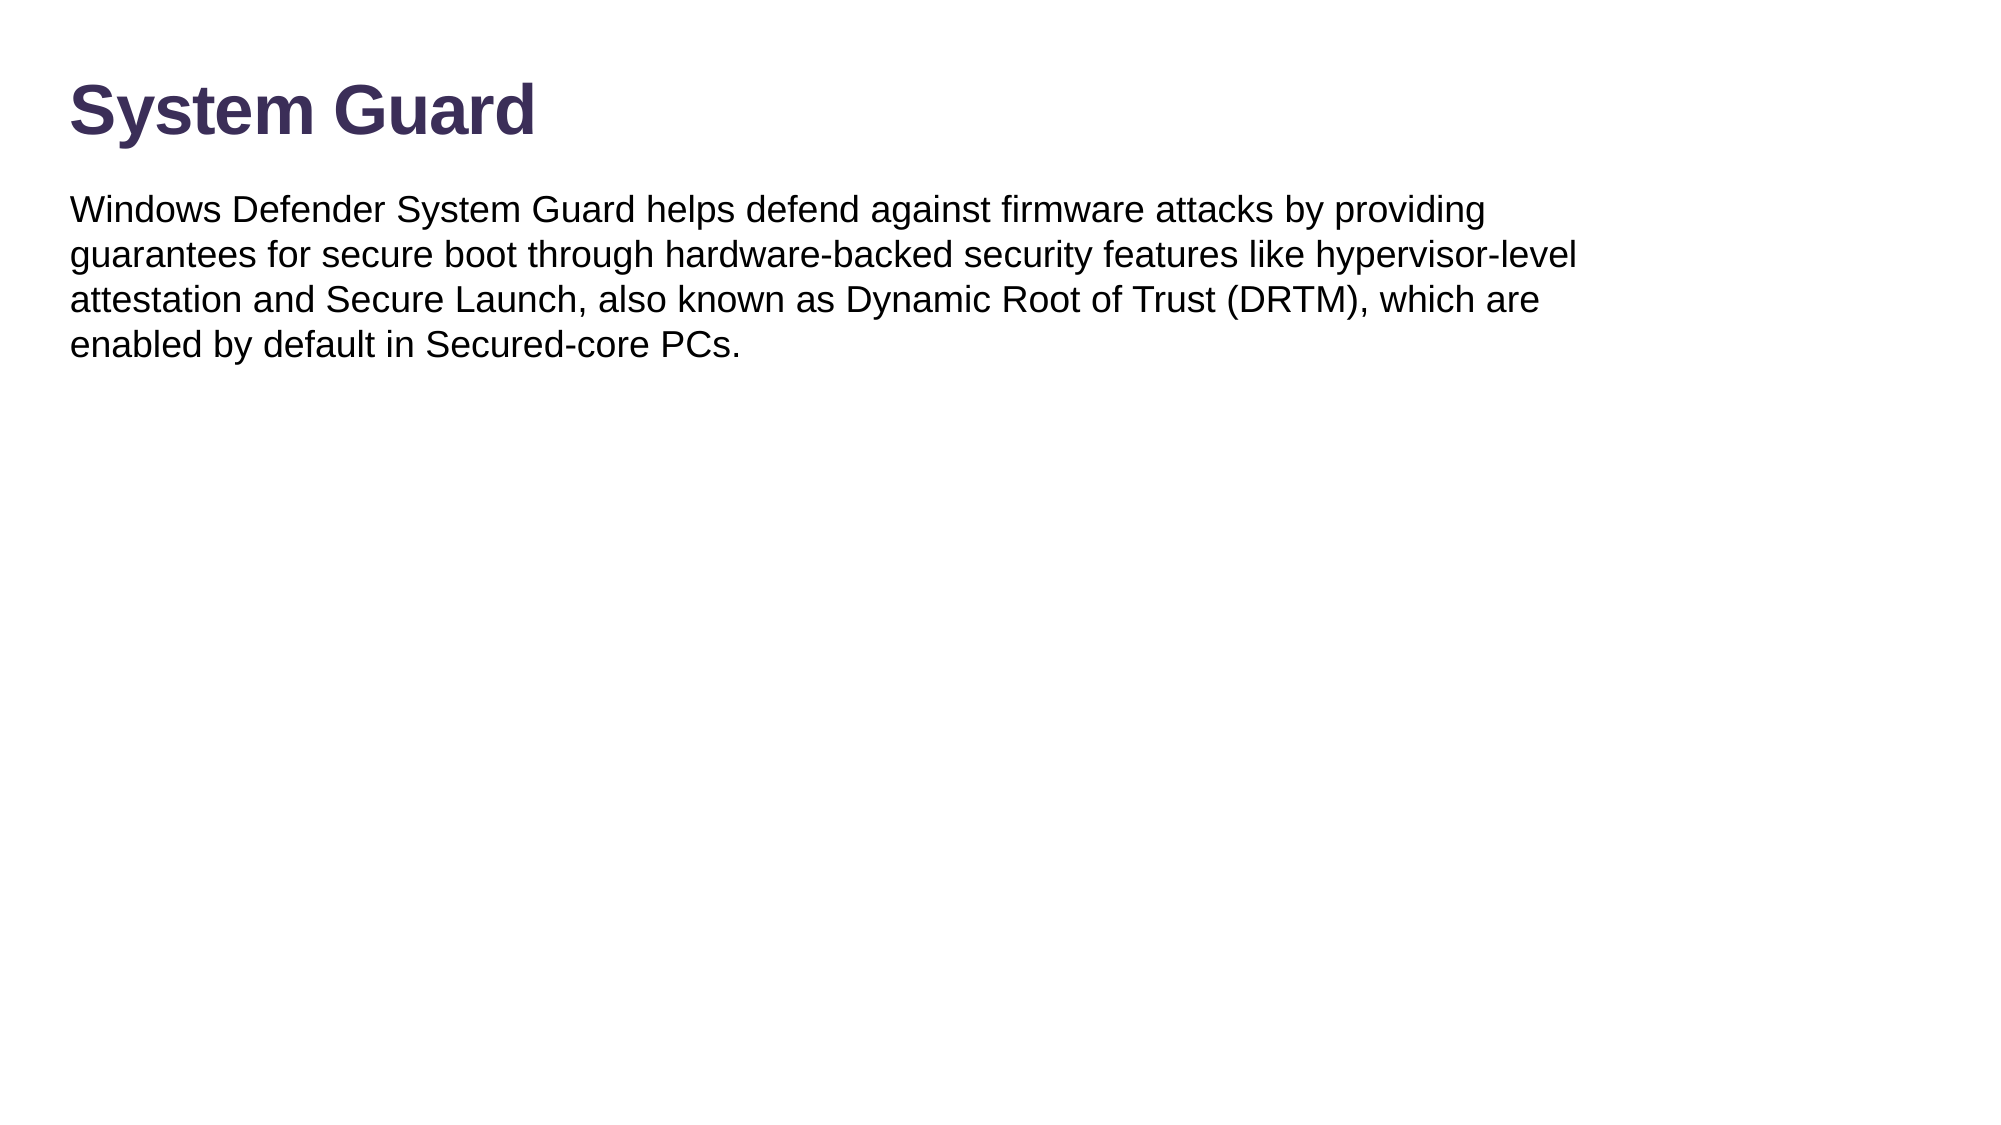

# System Guard
Windows Defender System Guard helps defend against firmware attacks by providing guarantees for secure boot through hardware-backed security features like hypervisor-level attestation and Secure Launch, also known as Dynamic Root of Trust (DRTM), which are enabled by default in Secured-core PCs.